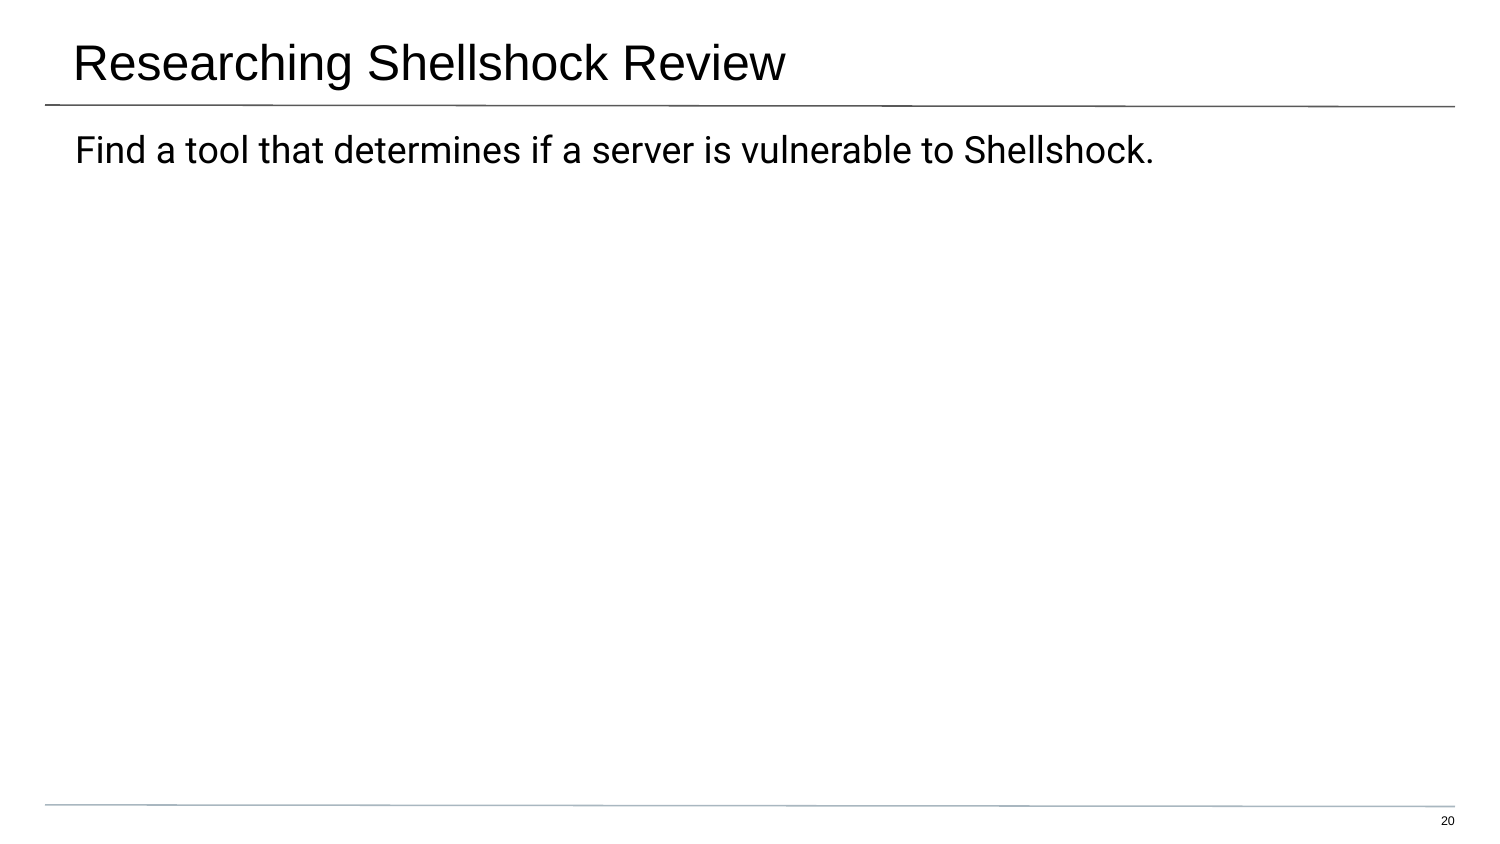

# Researching Shellshock Review
Find a tool that determines if a server is vulnerable to Shellshock.

20